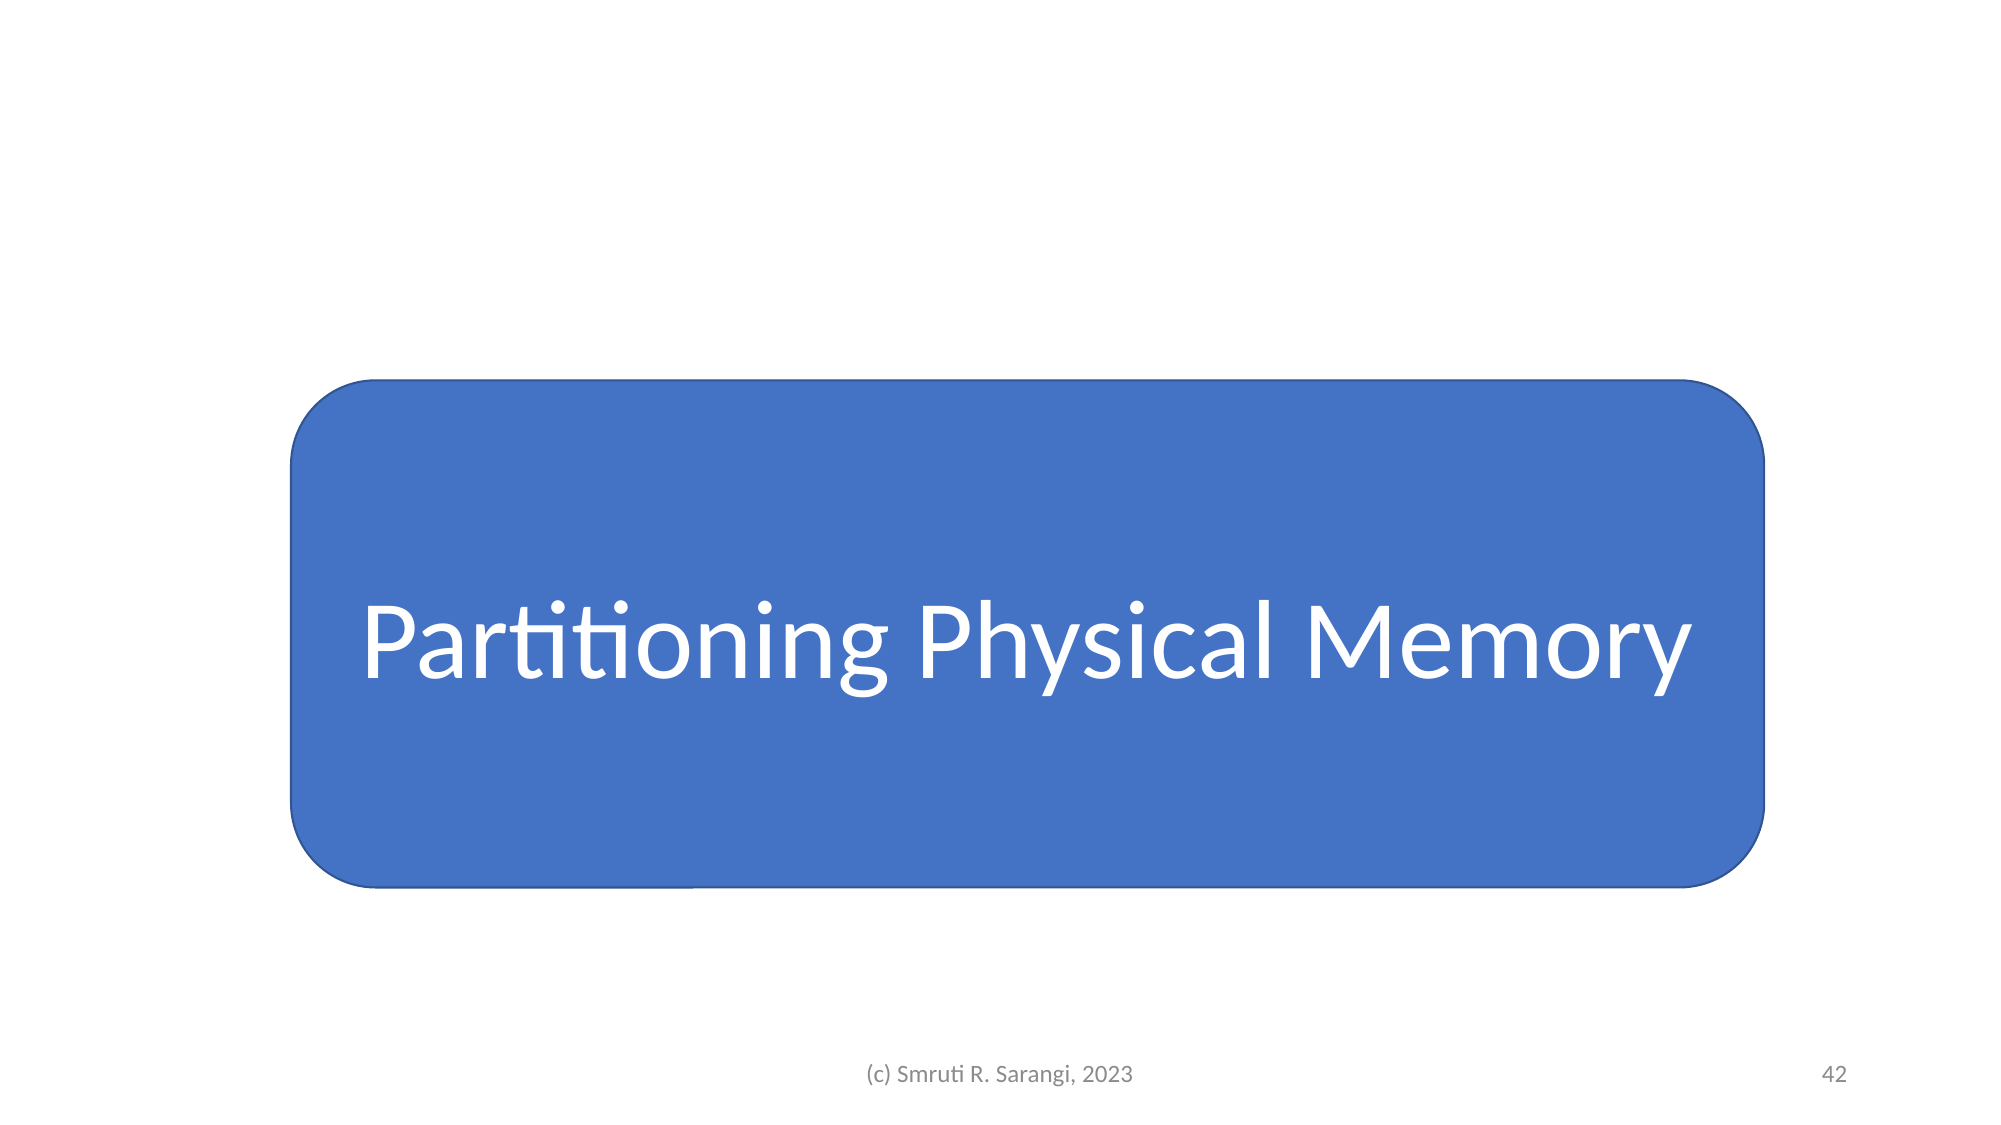

Partitioning Physical Memory
(c) Smruti R. Sarangi, 2023
42